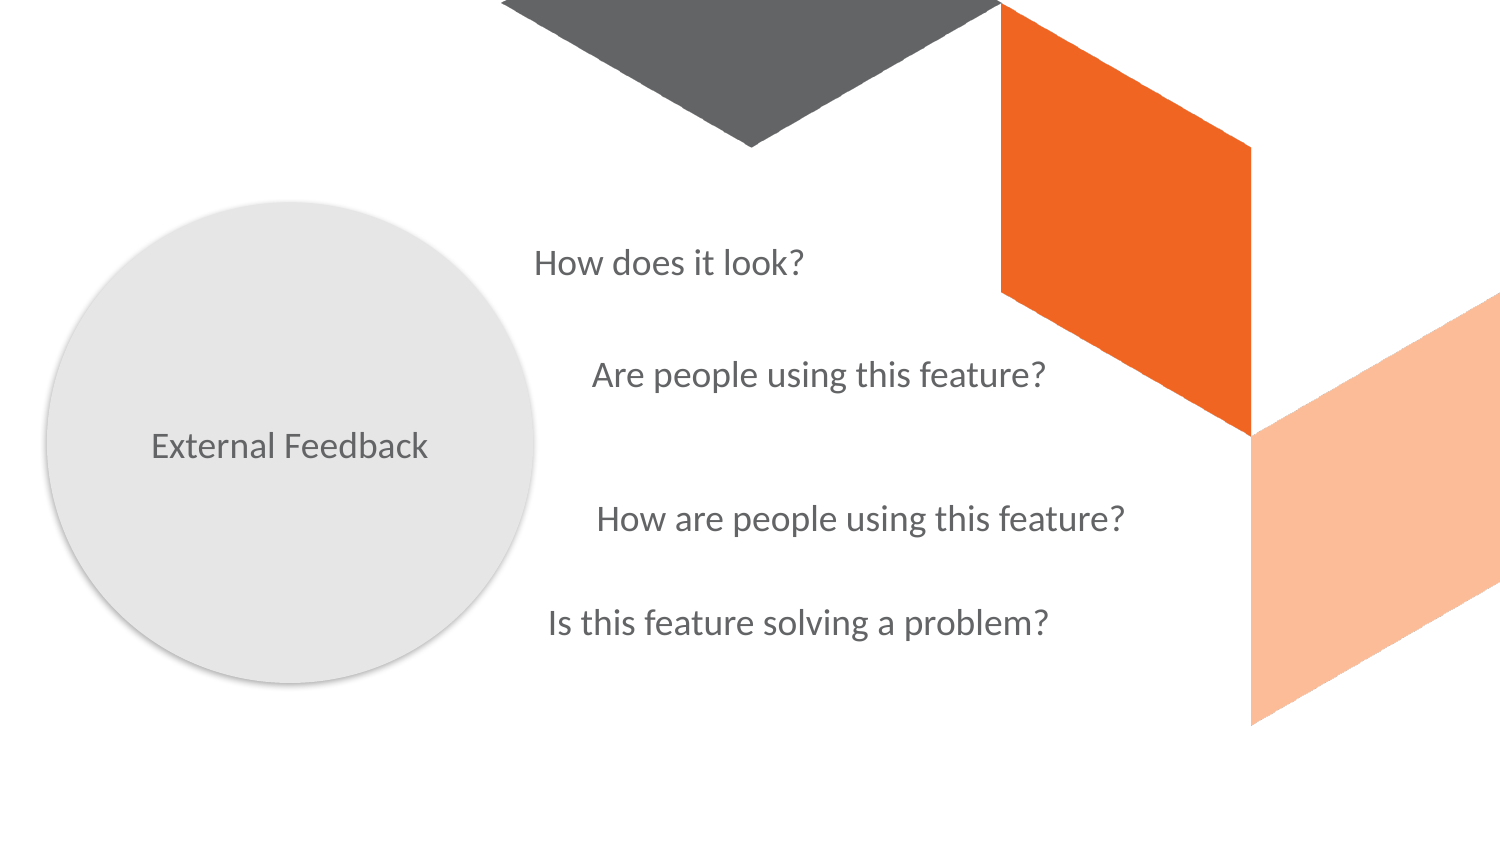

How does it look?
Are people using this feature?
# Why
External Feedback
How are people using this feature?
Is this feature solving a problem?